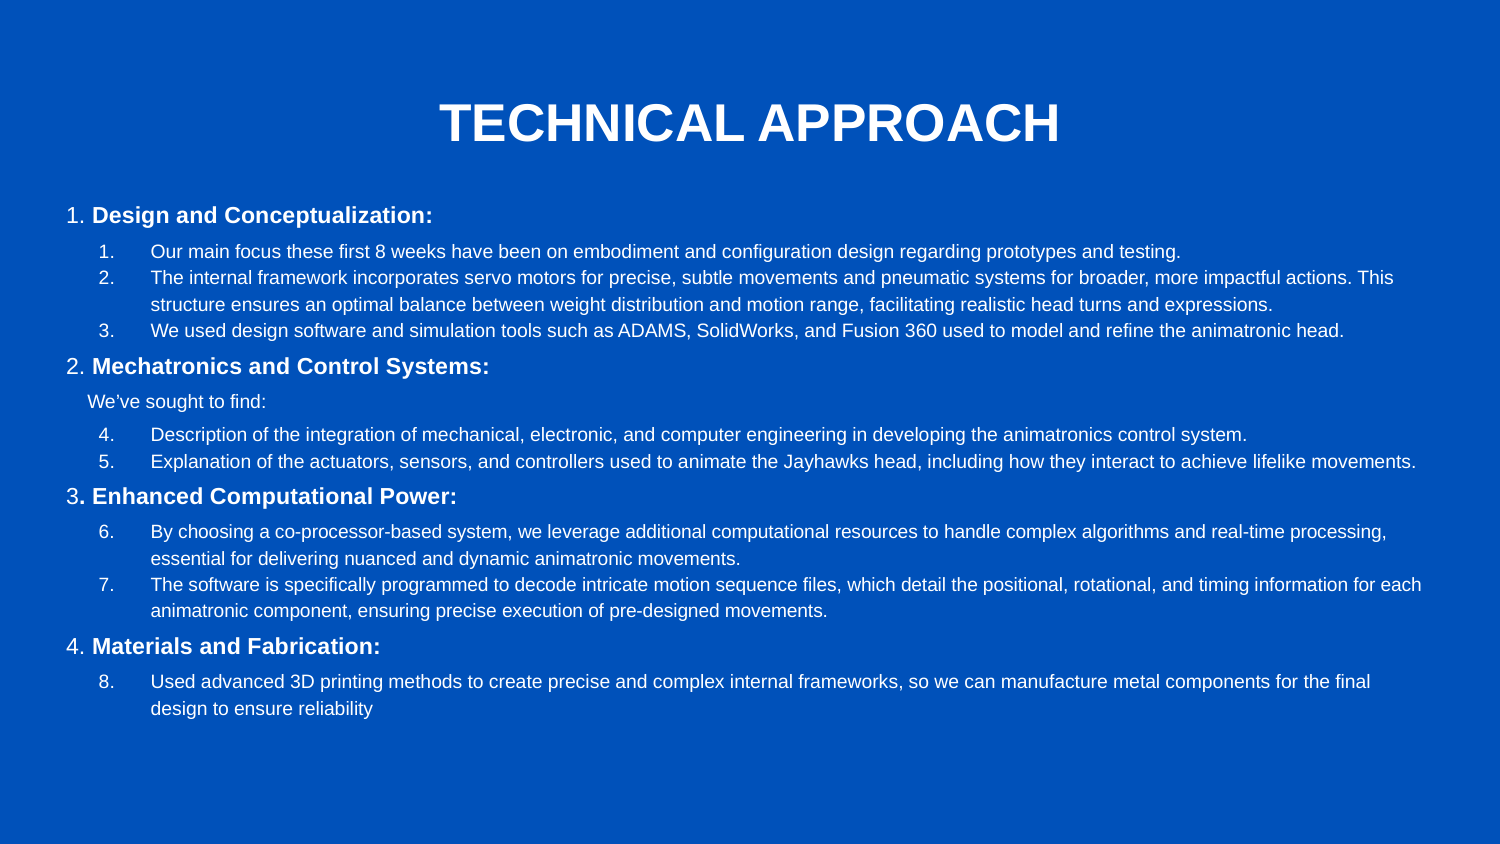

# TECHNICAL APPROACH
1. Design and Conceptualization:
Our main focus these first 8 weeks have been on embodiment and configuration design regarding prototypes and testing.
The internal framework incorporates servo motors for precise, subtle movements and pneumatic systems for broader, more impactful actions. This structure ensures an optimal balance between weight distribution and motion range, facilitating realistic head turns and expressions.
We used design software and simulation tools such as ADAMS, SolidWorks, and Fusion 360 used to model and refine the animatronic head.
2. Mechatronics and Control Systems:
We’ve sought to find:
Description of the integration of mechanical, electronic, and computer engineering in developing the animatronics control system.
Explanation of the actuators, sensors, and controllers used to animate the Jayhawks head, including how they interact to achieve lifelike movements.
3. Enhanced Computational Power:
By choosing a co-processor-based system, we leverage additional computational resources to handle complex algorithms and real-time processing, essential for delivering nuanced and dynamic animatronic movements.
The software is specifically programmed to decode intricate motion sequence files, which detail the positional, rotational, and timing information for each animatronic component, ensuring precise execution of pre-designed movements.
4. Materials and Fabrication:
Used advanced 3D printing methods to create precise and complex internal frameworks, so we can manufacture metal components for the final design to ensure reliability